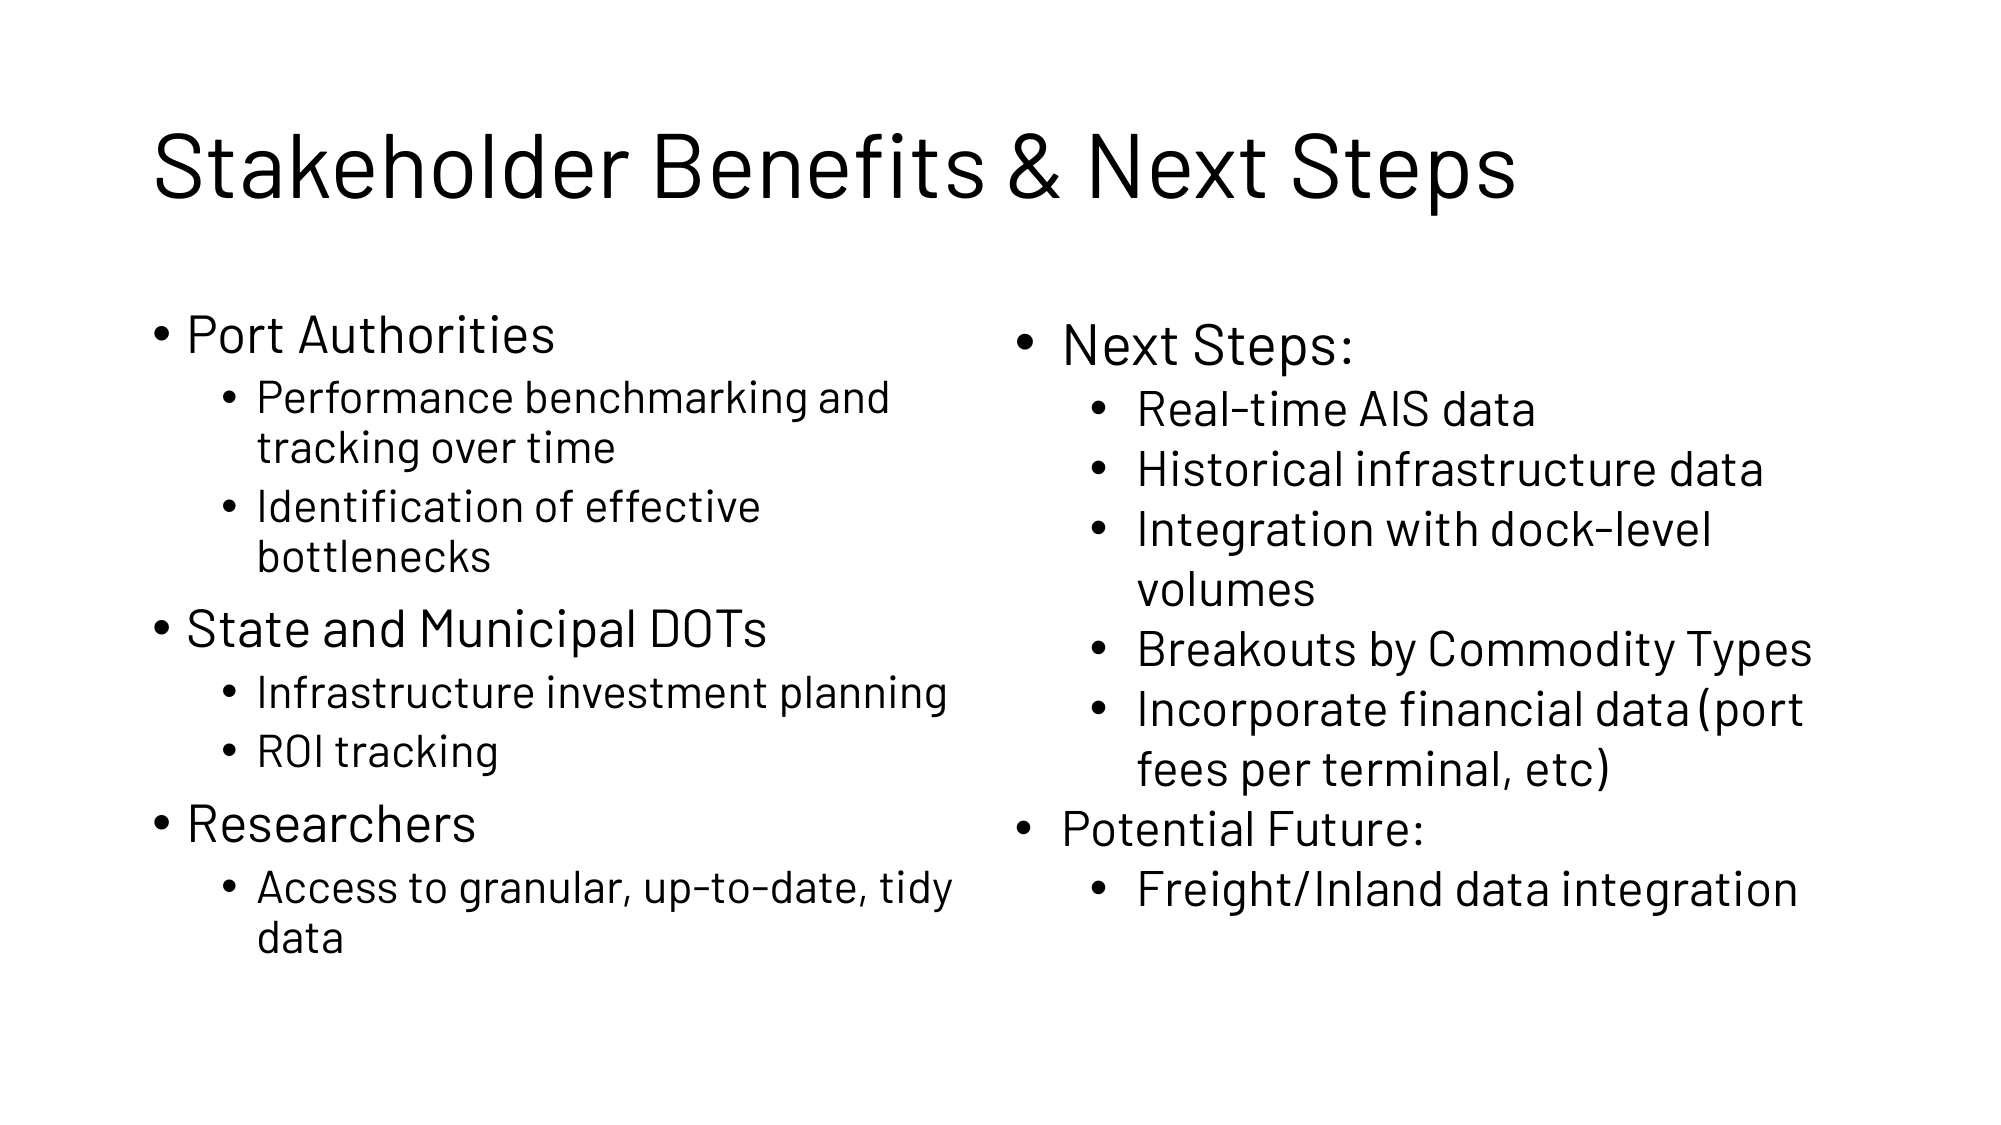

# Stakeholder Benefits & Next Steps
Port Authorities
Performance benchmarking and tracking over time
Identification of effective bottlenecks
State and Municipal DOTs
Infrastructure investment planning
ROI tracking
Researchers
Access to granular, up-to-date, tidy data
Next Steps:
Real-time AIS data
Historical infrastructure data
Integration with dock-level volumes
Breakouts by Commodity Types
Incorporate financial data (port fees per terminal, etc)
Potential Future:
Freight/Inland data integration